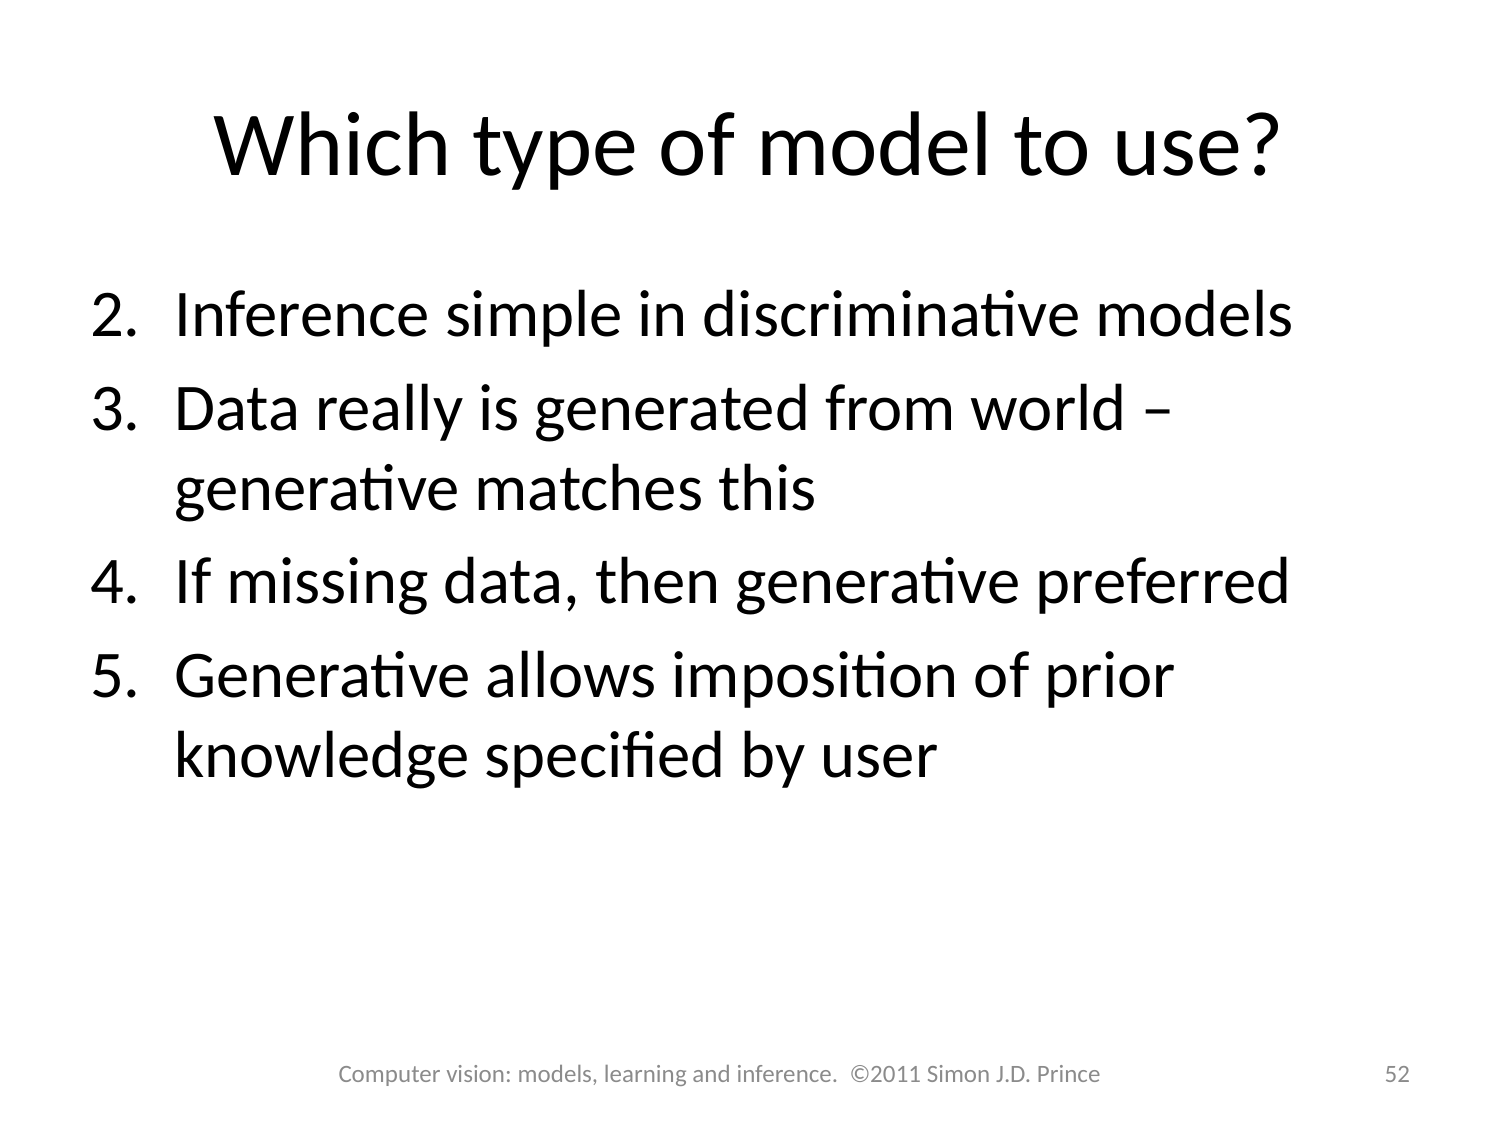

# Which type of model to use?
Inference simple in discriminative models
Data really is generated from world – generative matches this
If missing data, then generative preferred
Generative allows imposition of prior knowledge specified by user
Computer vision: models, learning and inference.  ©2011 Simon J.D. Prince
52